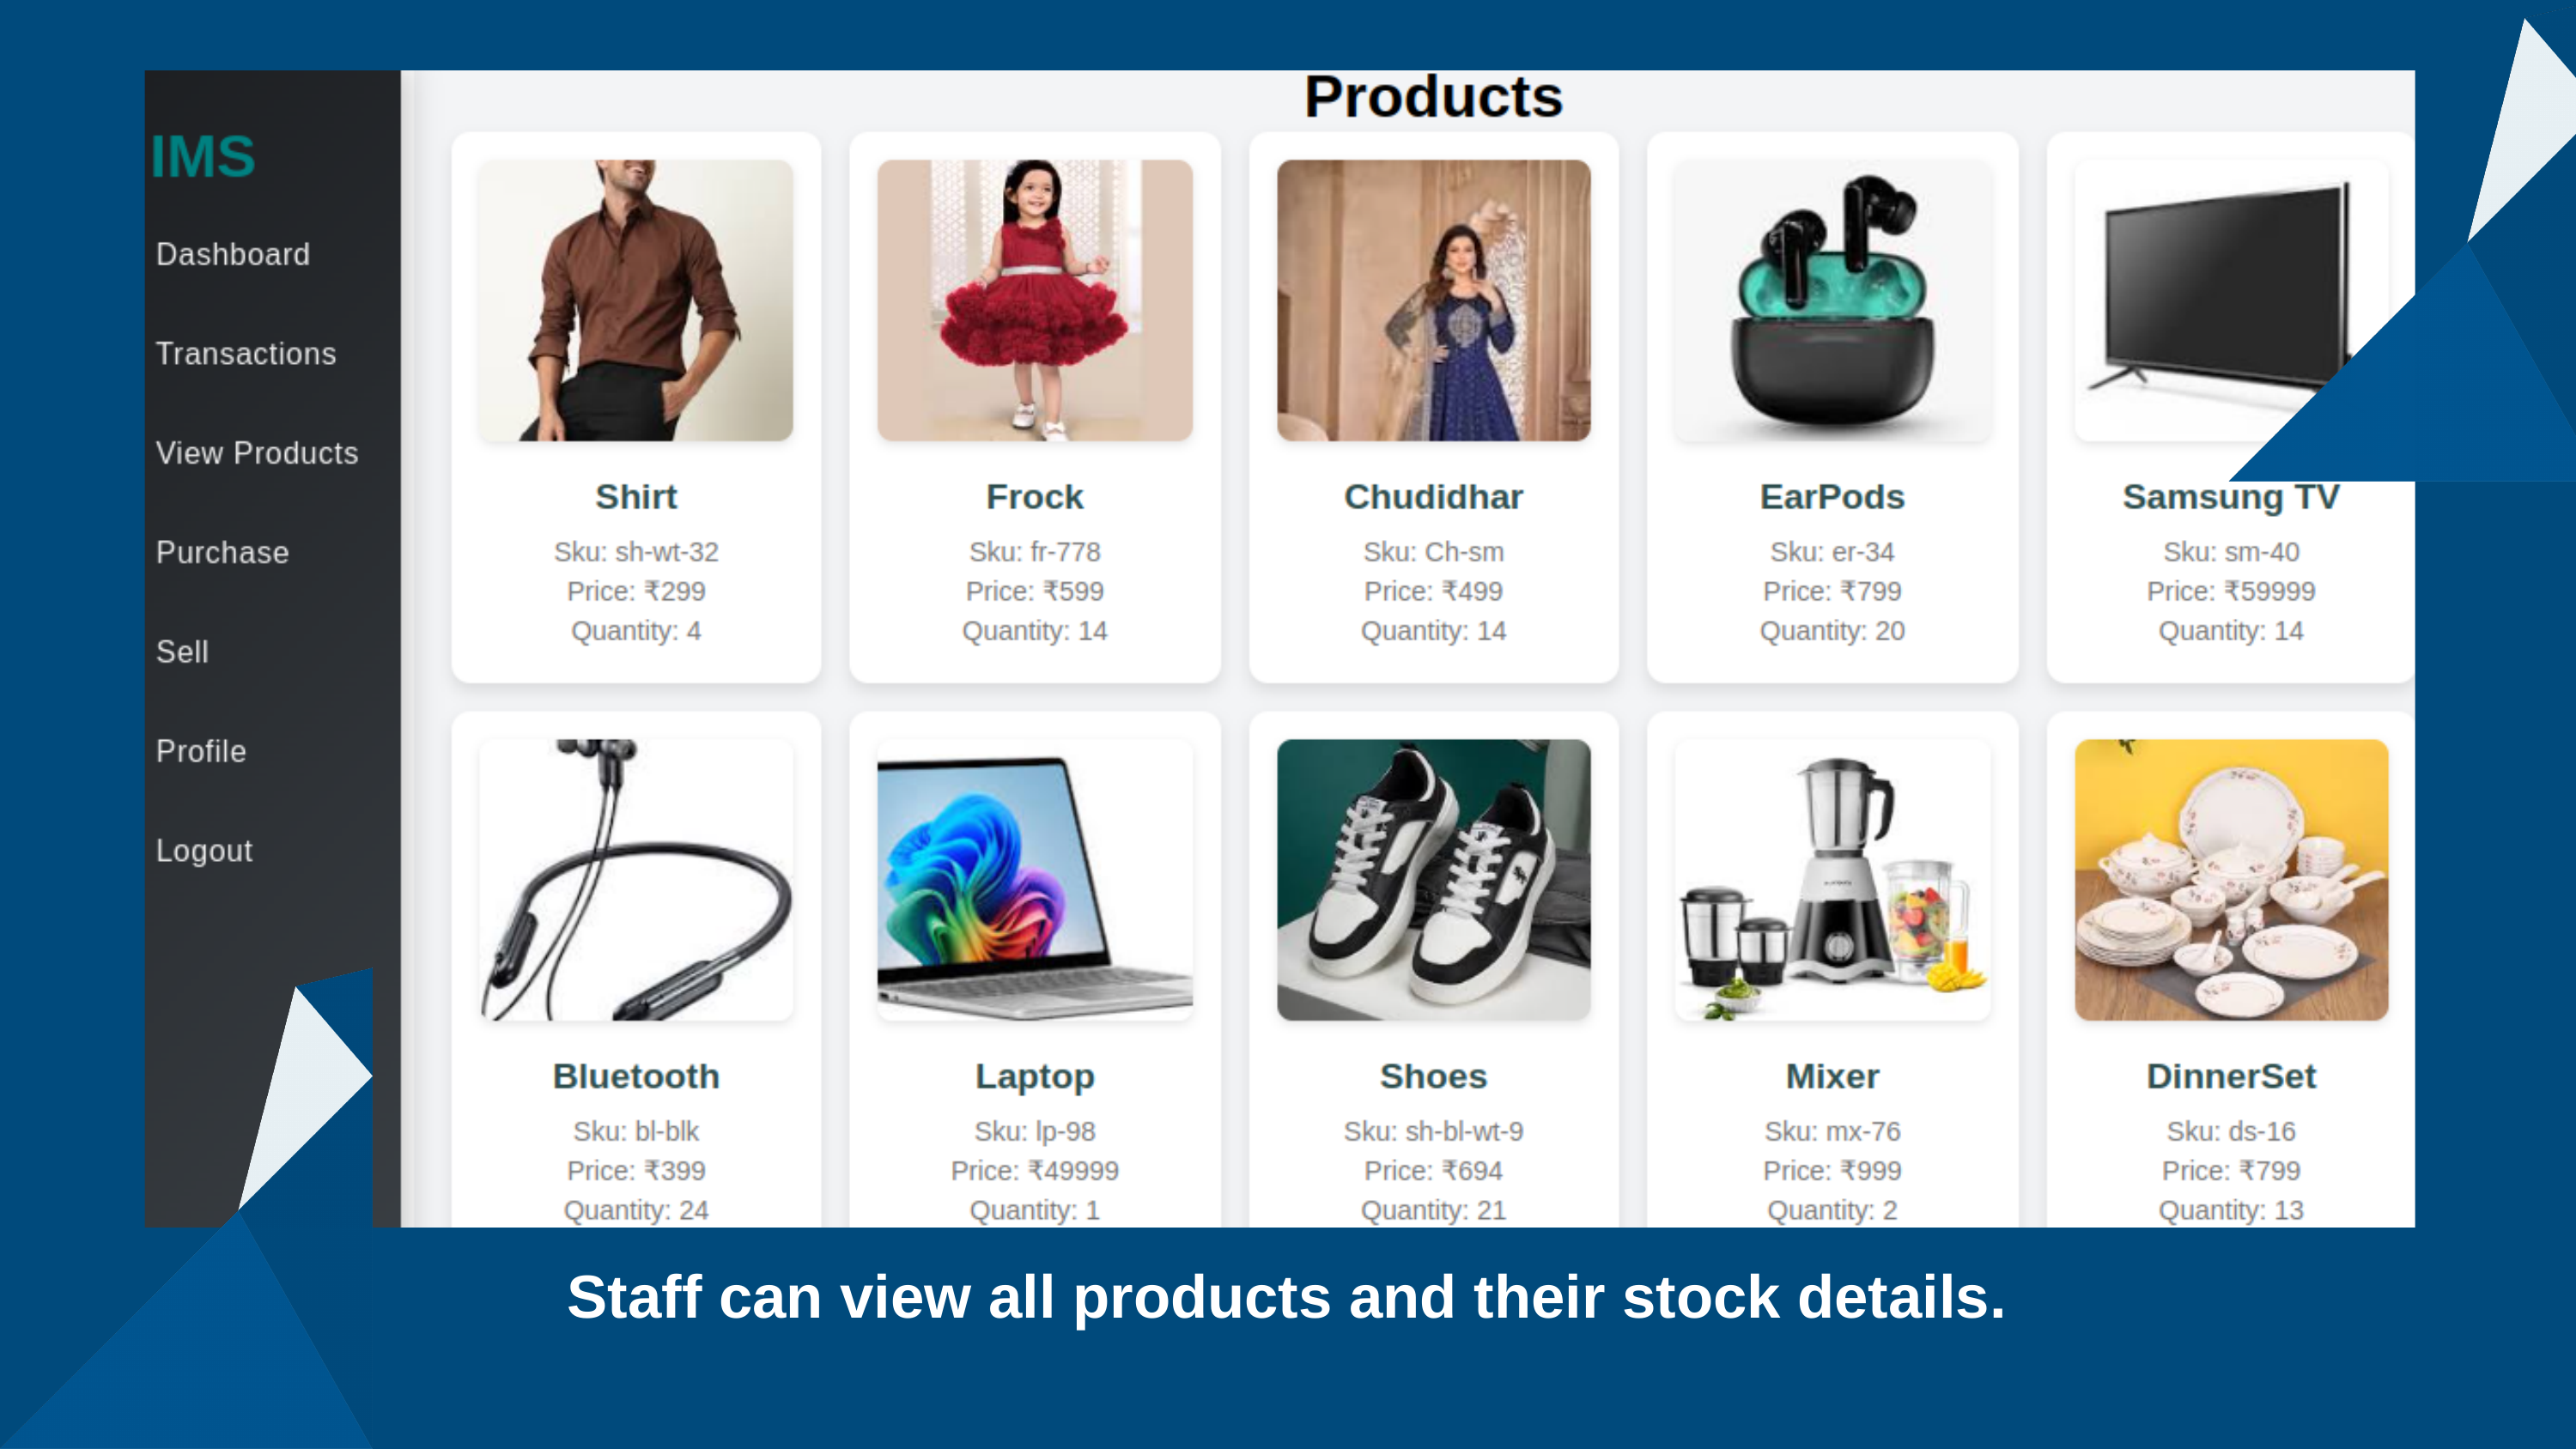

Staff can view all products and their stock details.